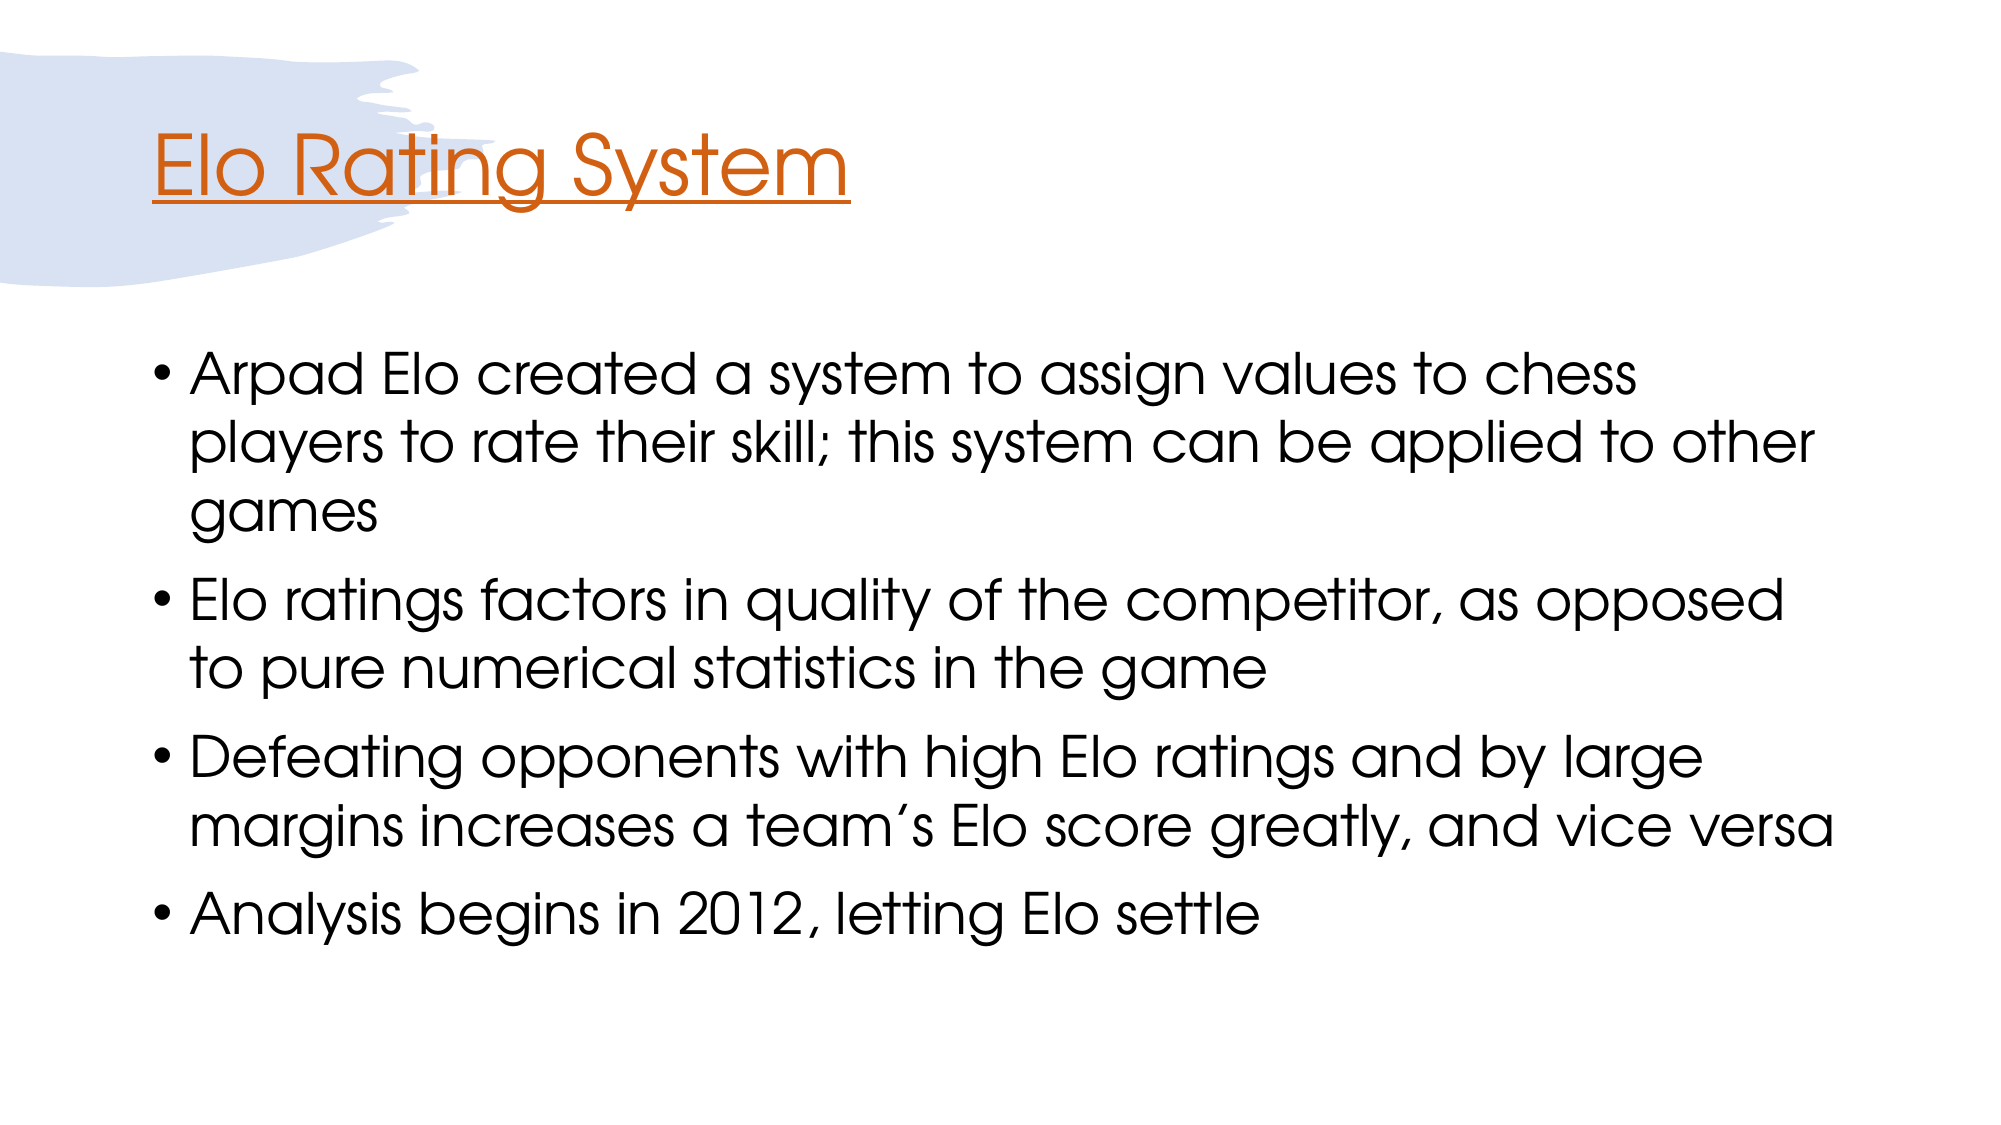

# Elo Rating System
Arpad Elo created a system to assign values to chess players to rate their skill; this system can be applied to other games
Elo ratings factors in quality of the competitor, as opposed to pure numerical statistics in the game
Defeating opponents with high Elo ratings and by large margins increases a team’s Elo score greatly, and vice versa
Analysis begins in 2012, letting Elo settle